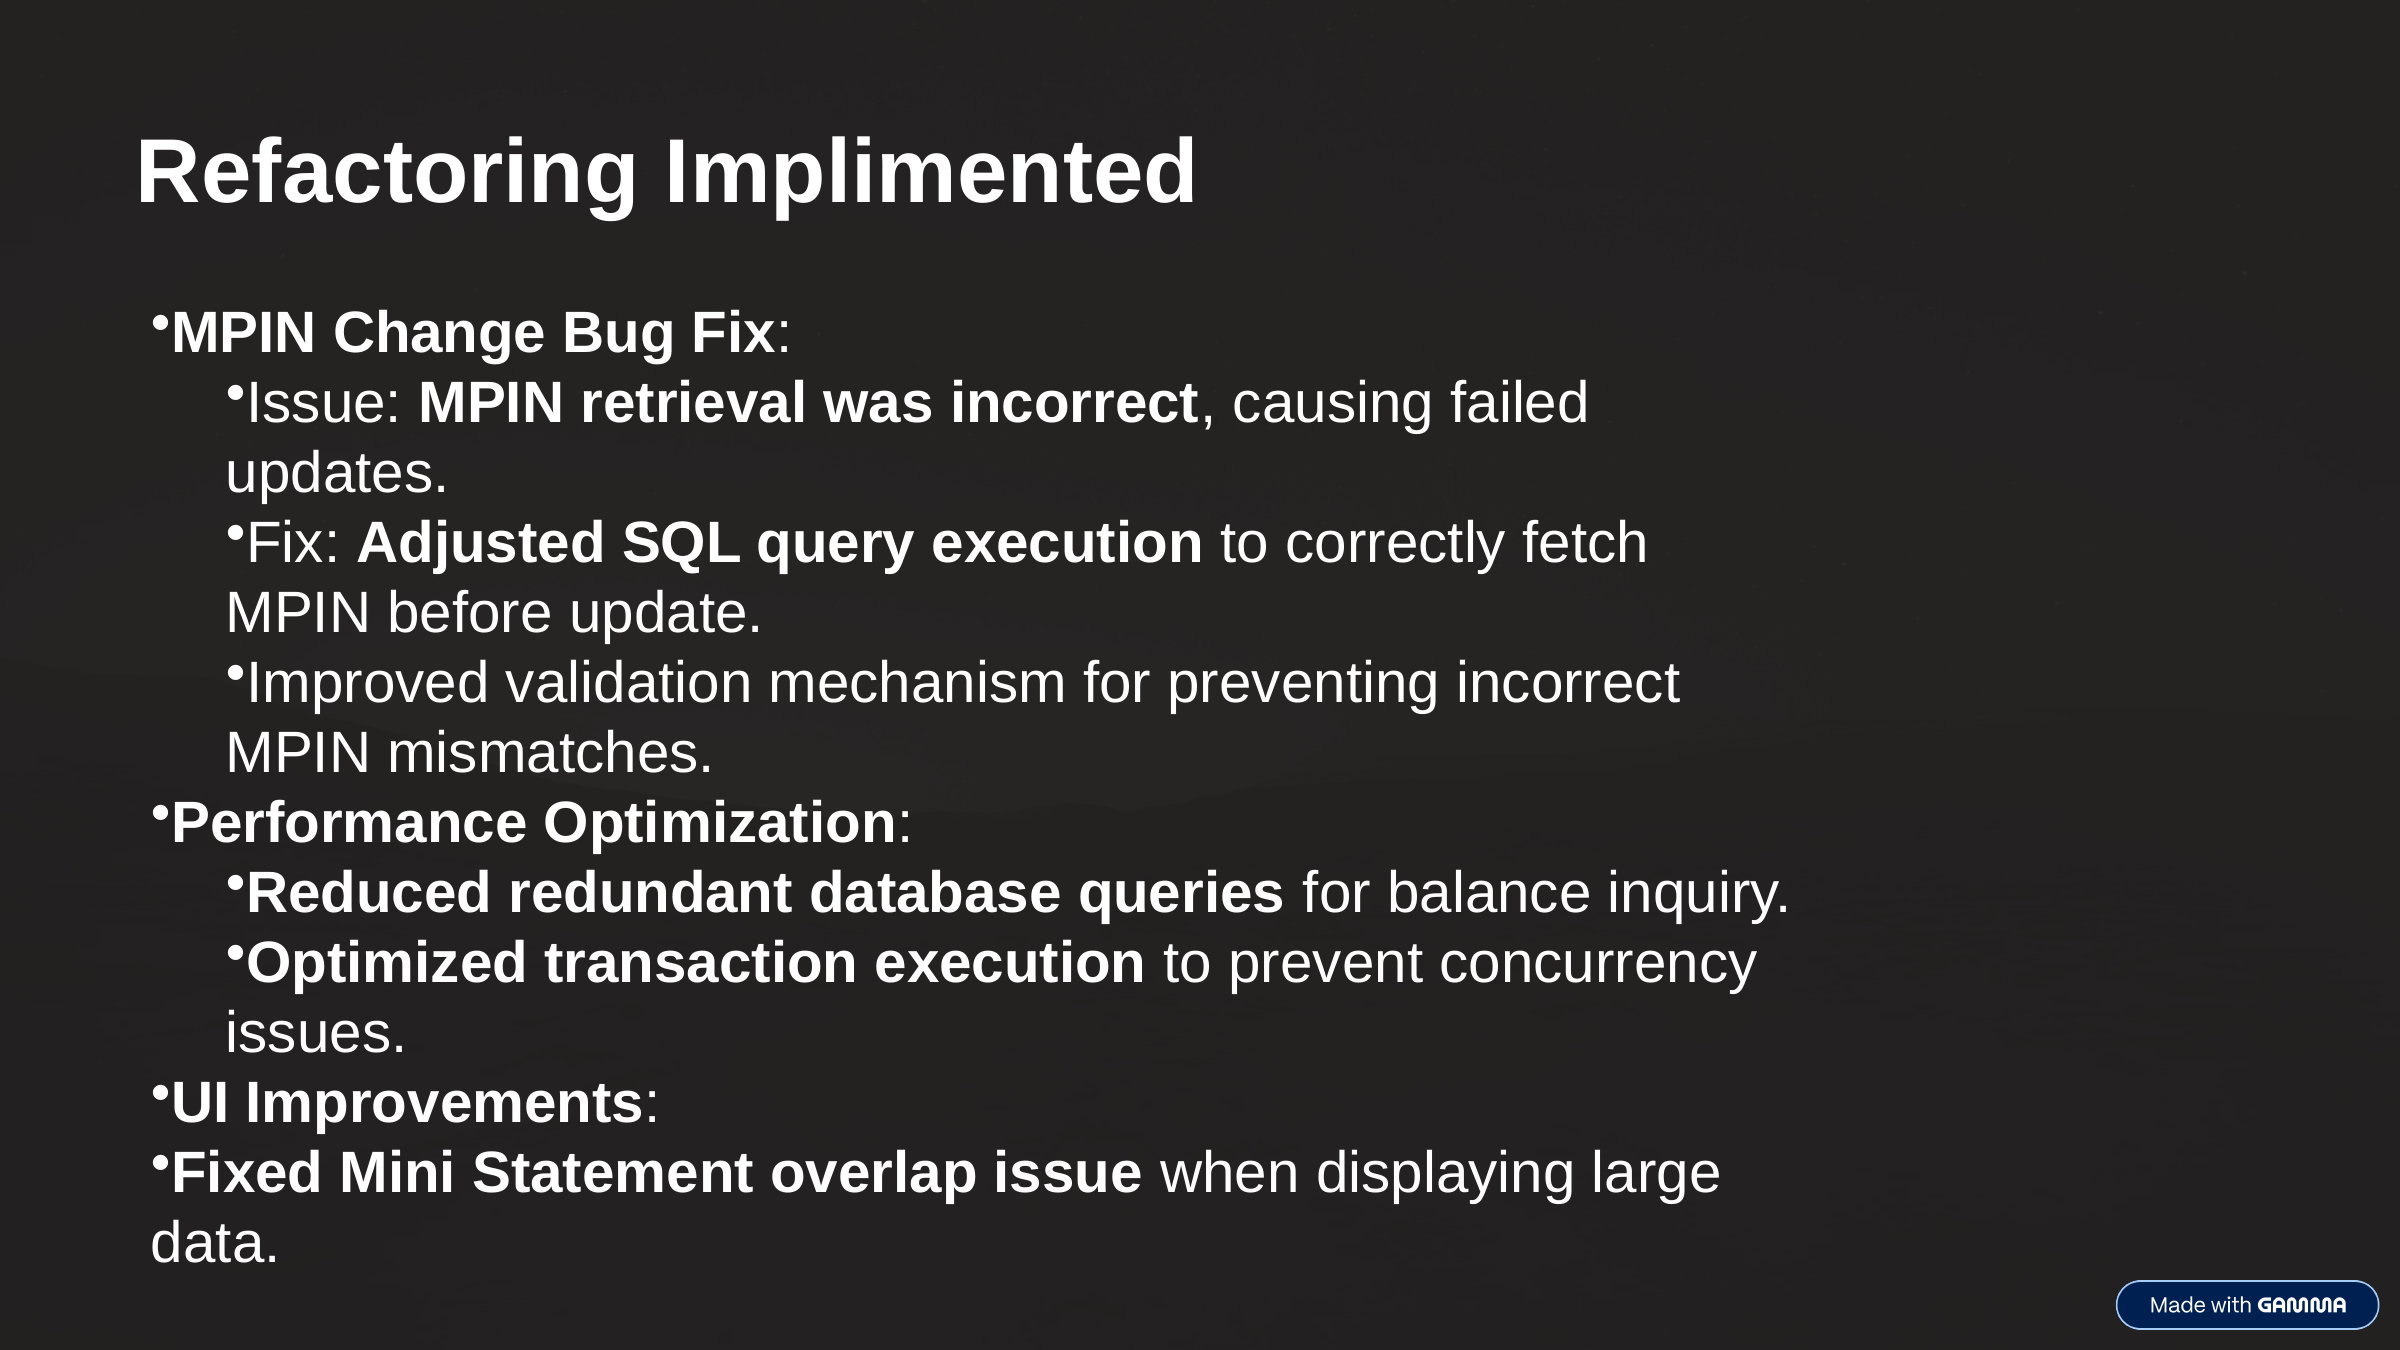

Refactoring Implimented
MPIN Change Bug Fix:
Issue: MPIN retrieval was incorrect, causing failed updates.
Fix: Adjusted SQL query execution to correctly fetch MPIN before update.
Improved validation mechanism for preventing incorrect MPIN mismatches.
Performance Optimization:
Reduced redundant database queries for balance inquiry.
Optimized transaction execution to prevent concurrency issues.
UI Improvements:
Fixed Mini Statement overlap issue when displaying large data.